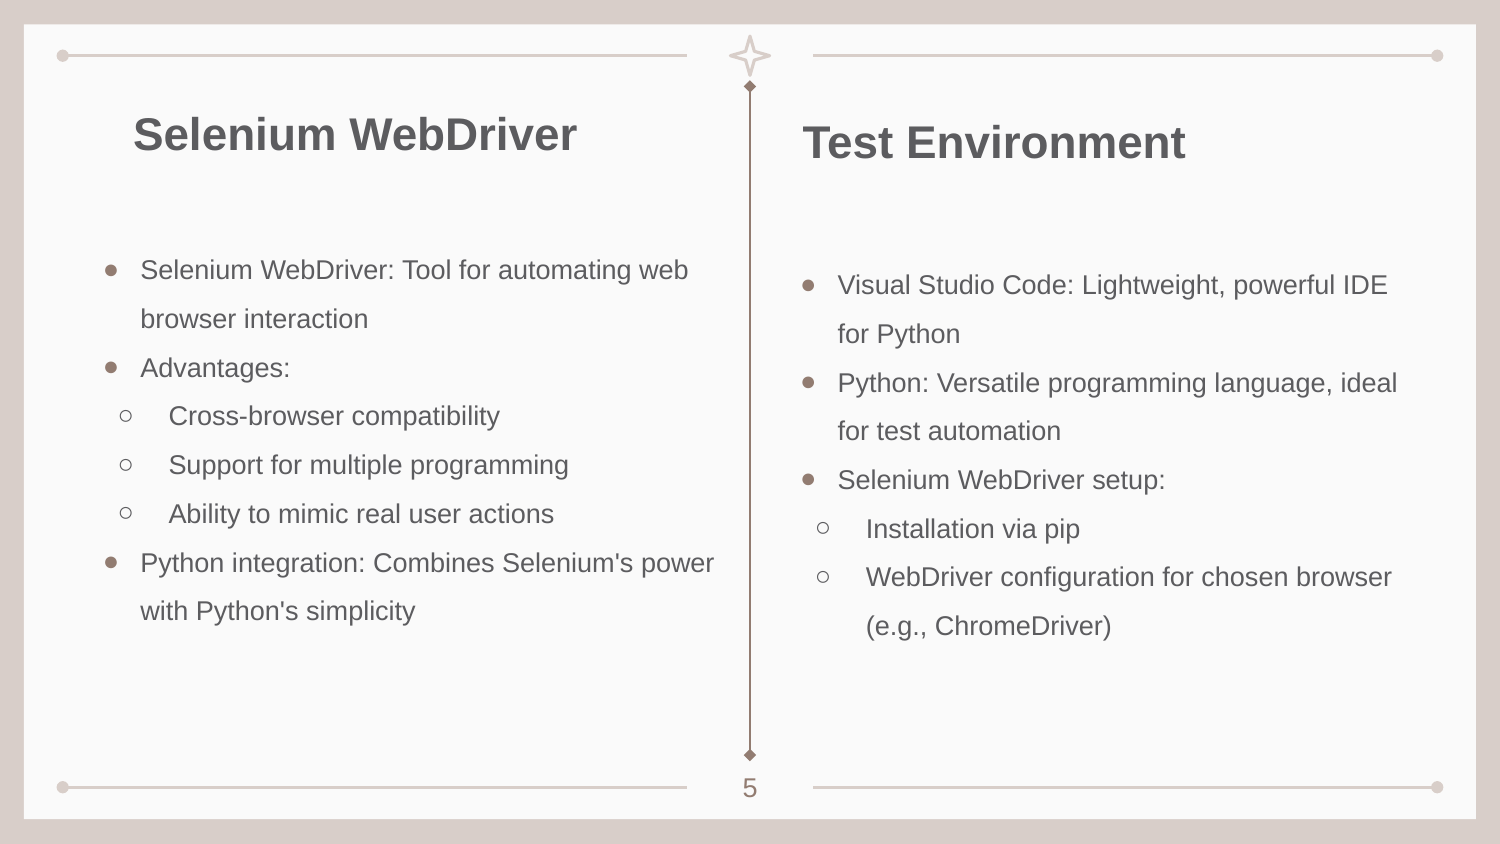

# Selenium WebDriver
Test Environment
Selenium WebDriver: Tool for automating web browser interaction
Advantages:
Cross-browser compatibility
Support for multiple programming
Ability to mimic real user actions
Python integration: Combines Selenium's power with Python's simplicity
Visual Studio Code: Lightweight, powerful IDE for Python
Python: Versatile programming language, ideal for test automation
Selenium WebDriver setup:
Installation via pip
WebDriver configuration for chosen browser (e.g., ChromeDriver)
5